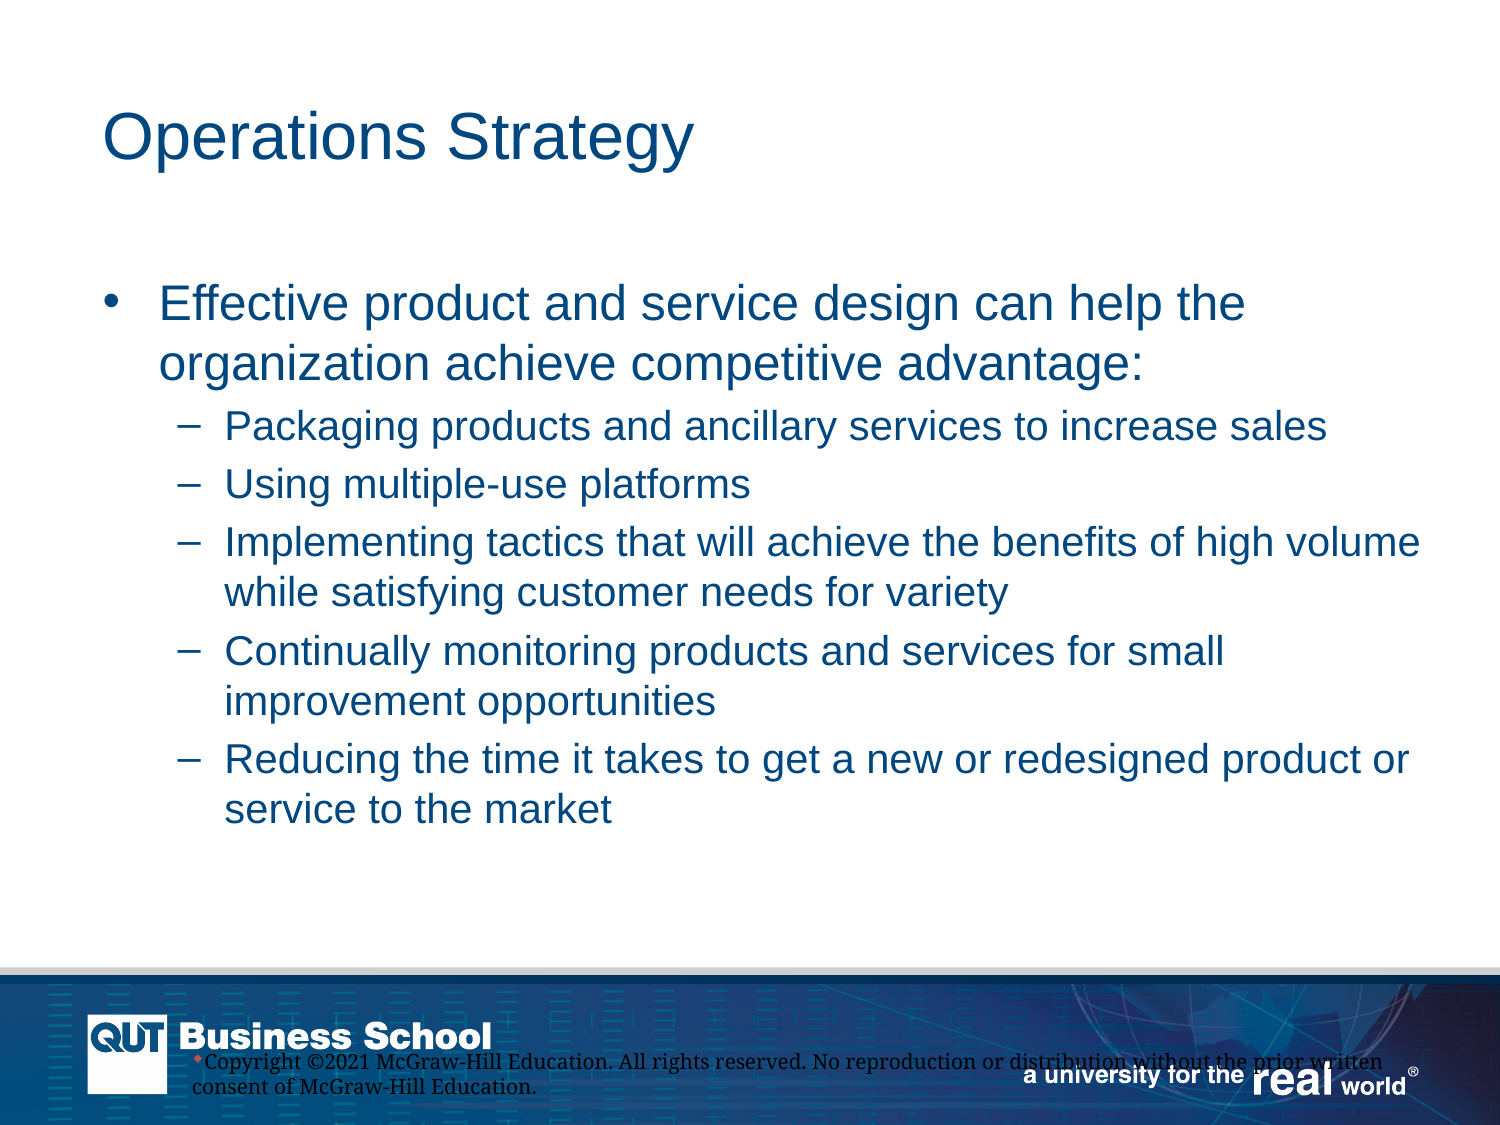

# Operations Strategy
Effective product and service design can help the organization achieve competitive advantage:
Packaging products and ancillary services to increase sales
Using multiple-use platforms
Implementing tactics that will achieve the benefits of high volume while satisfying customer needs for variety
Continually monitoring products and services for small improvement opportunities
Reducing the time it takes to get a new or redesigned product or service to the market
Copyright ©2021 McGraw-Hill Education. All rights reserved. No reproduction or distribution without the prior written consent of McGraw-Hill Education.